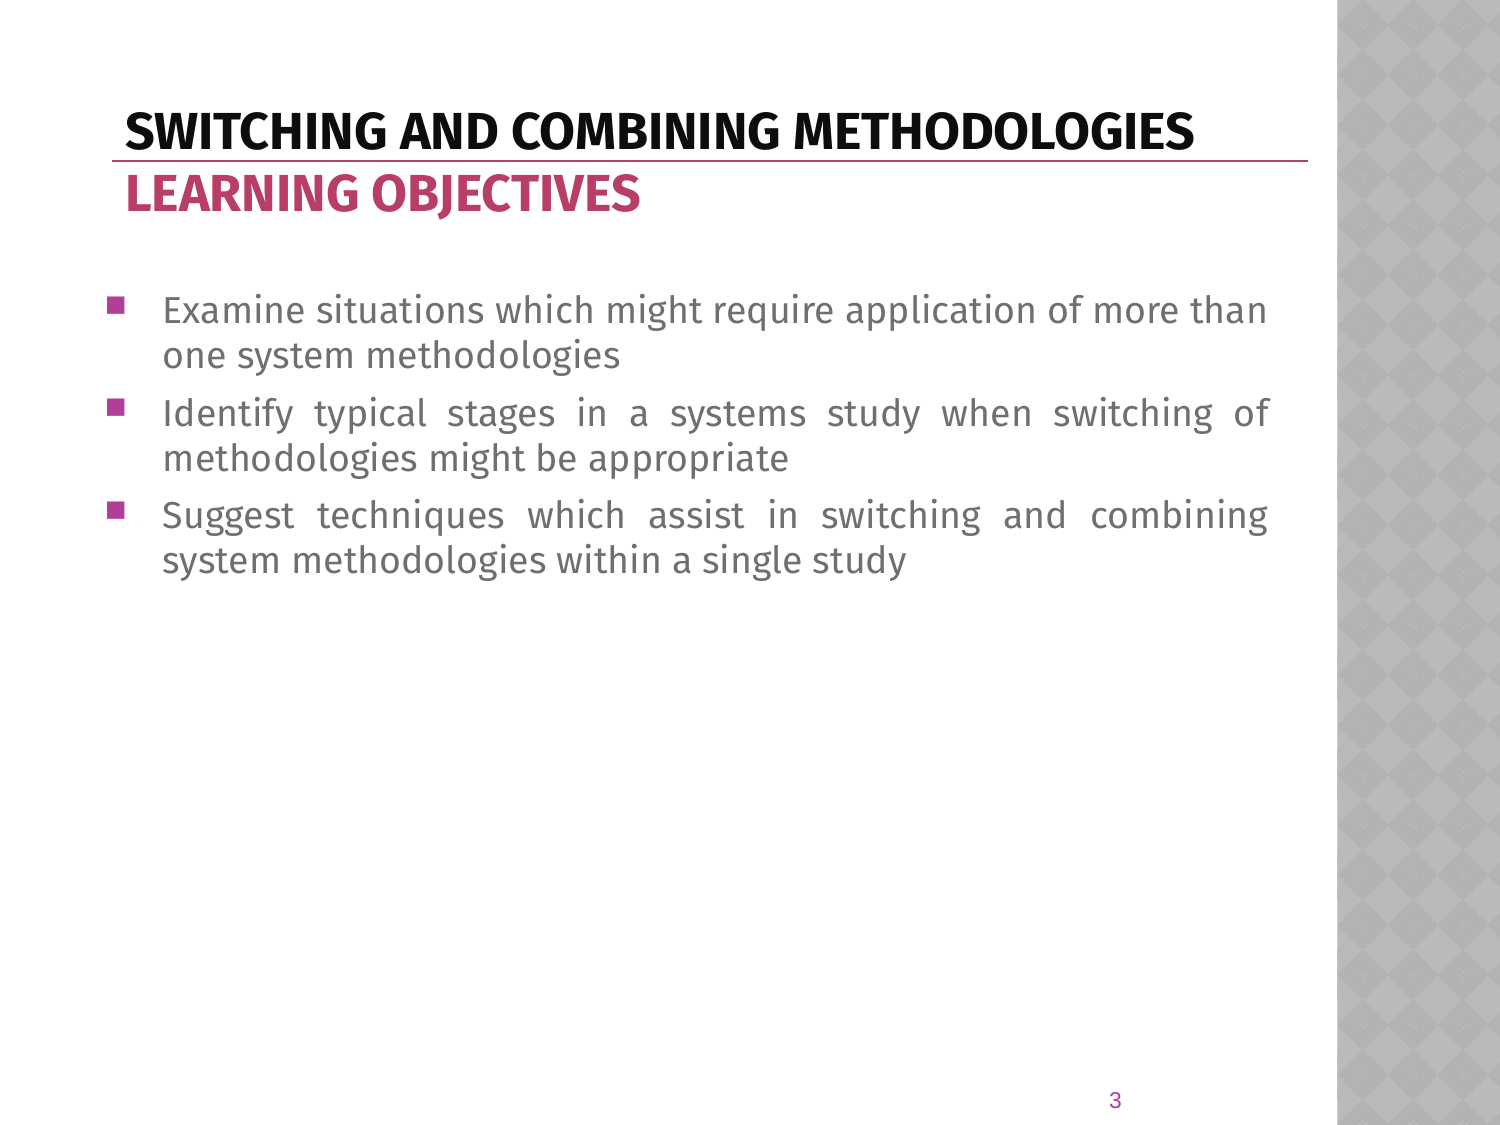

# SWITCHING AND COMBINING METHODOLOGIES LEARNING OBJECTIVES
Examine situations which might require application of more than one system methodologies
Identify typical stages in a systems study when switching of methodologies might be appropriate
Suggest techniques which assist in switching and combining system methodologies within a single study

3